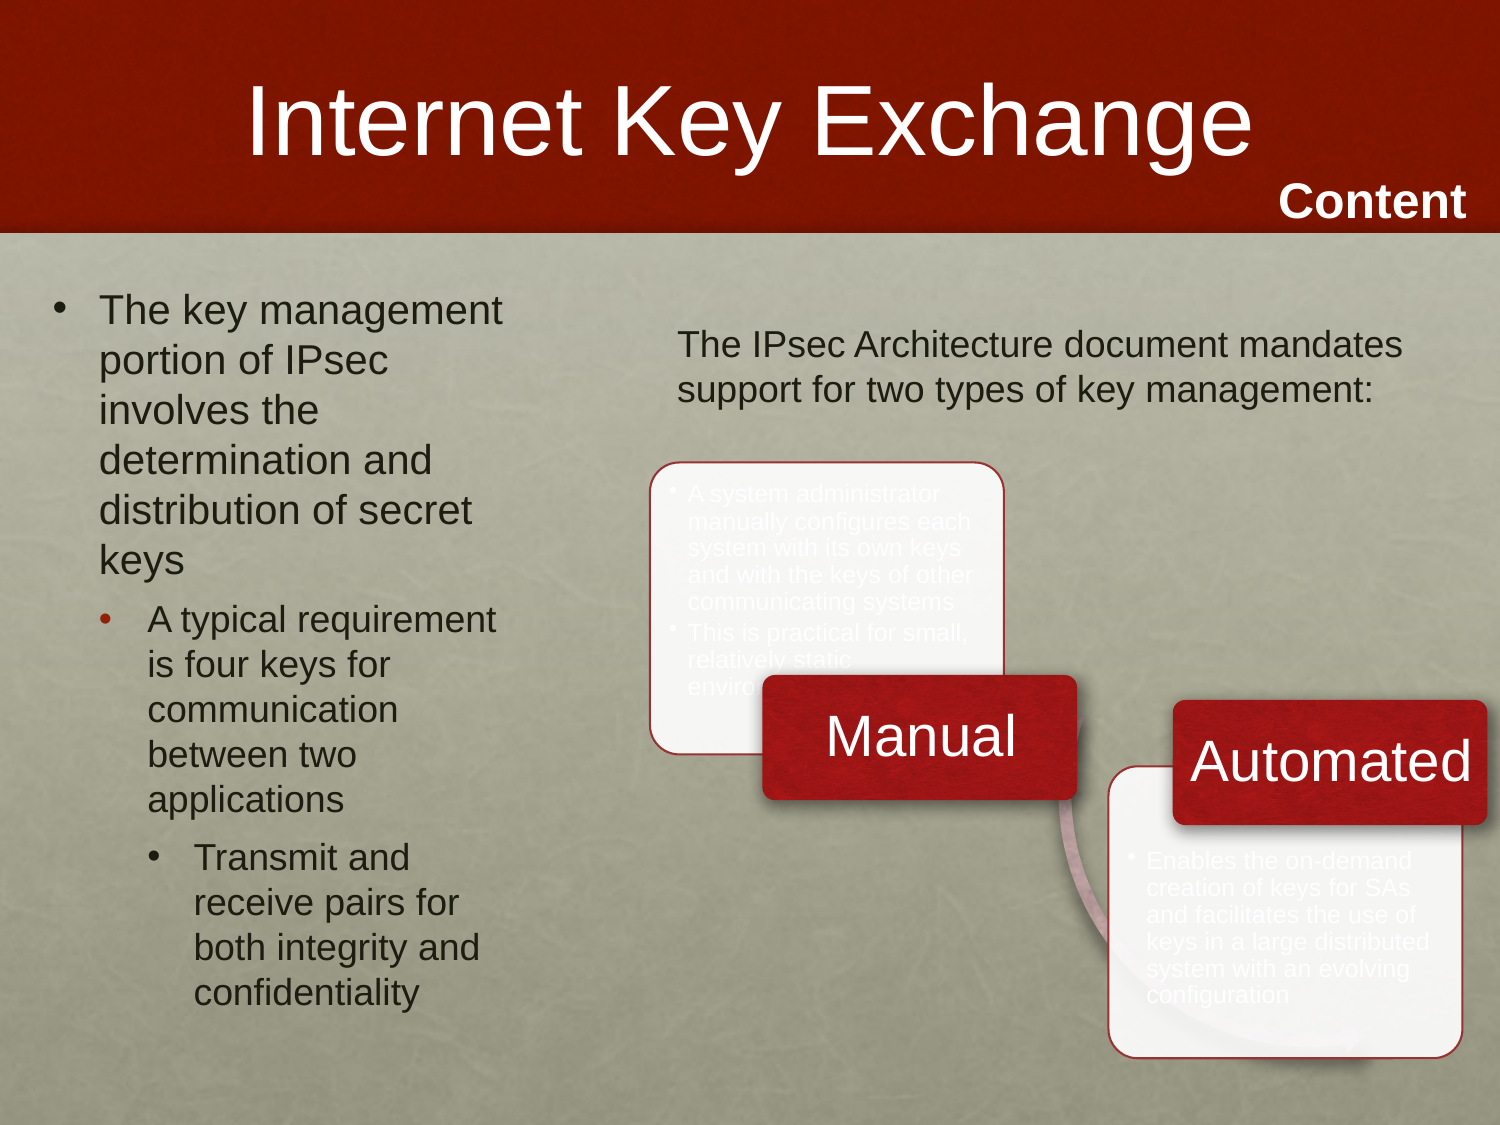

# Internet Key Exchange
The key management portion of IPsec involves the determination and distribution of secret keys
A typical requirement is four keys for communication between two applications
Transmit and receive pairs for both integrity and confidentiality
The IPsec Architecture document mandates support for two types of key management:

A system administrator manually configures each system with its own keys and with the keys of other communicating systems
This is practical for small, relatively static environments
Manual
Enables the on-demand creation of keys for SAs and facilitates the use of keys in a large distributed system with an evolving configuration
Automated